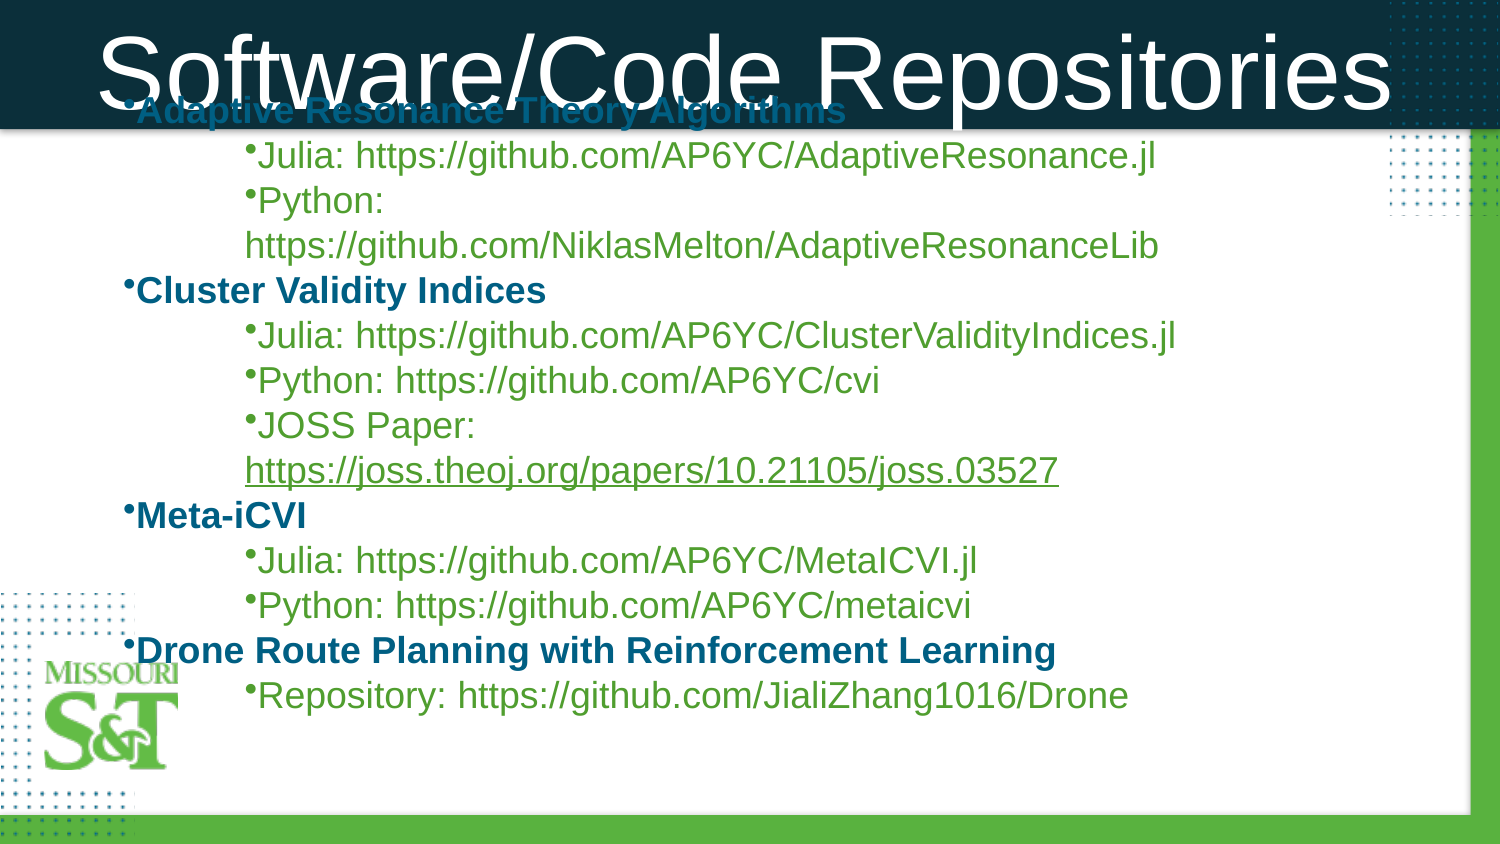

Software/Code Repositories

Adaptive Resonance Theory Algorithms
Julia: https://github.com/AP6YC/AdaptiveResonance.jl
Python: https://github.com/NiklasMelton/AdaptiveResonanceLib
Cluster Validity Indices
Julia: https://github.com/AP6YC/ClusterValidityIndices.jl
Python: https://github.com/AP6YC/cvi
JOSS Paper: https://joss.theoj.org/papers/10.21105/joss.03527
Meta-iCVI
Julia: https://github.com/AP6YC/MetaICVI.jl
Python: https://github.com/AP6YC/metaicvi
Drone Route Planning with Reinforcement Learning
Repository: https://github.com/JialiZhang1016/Drone